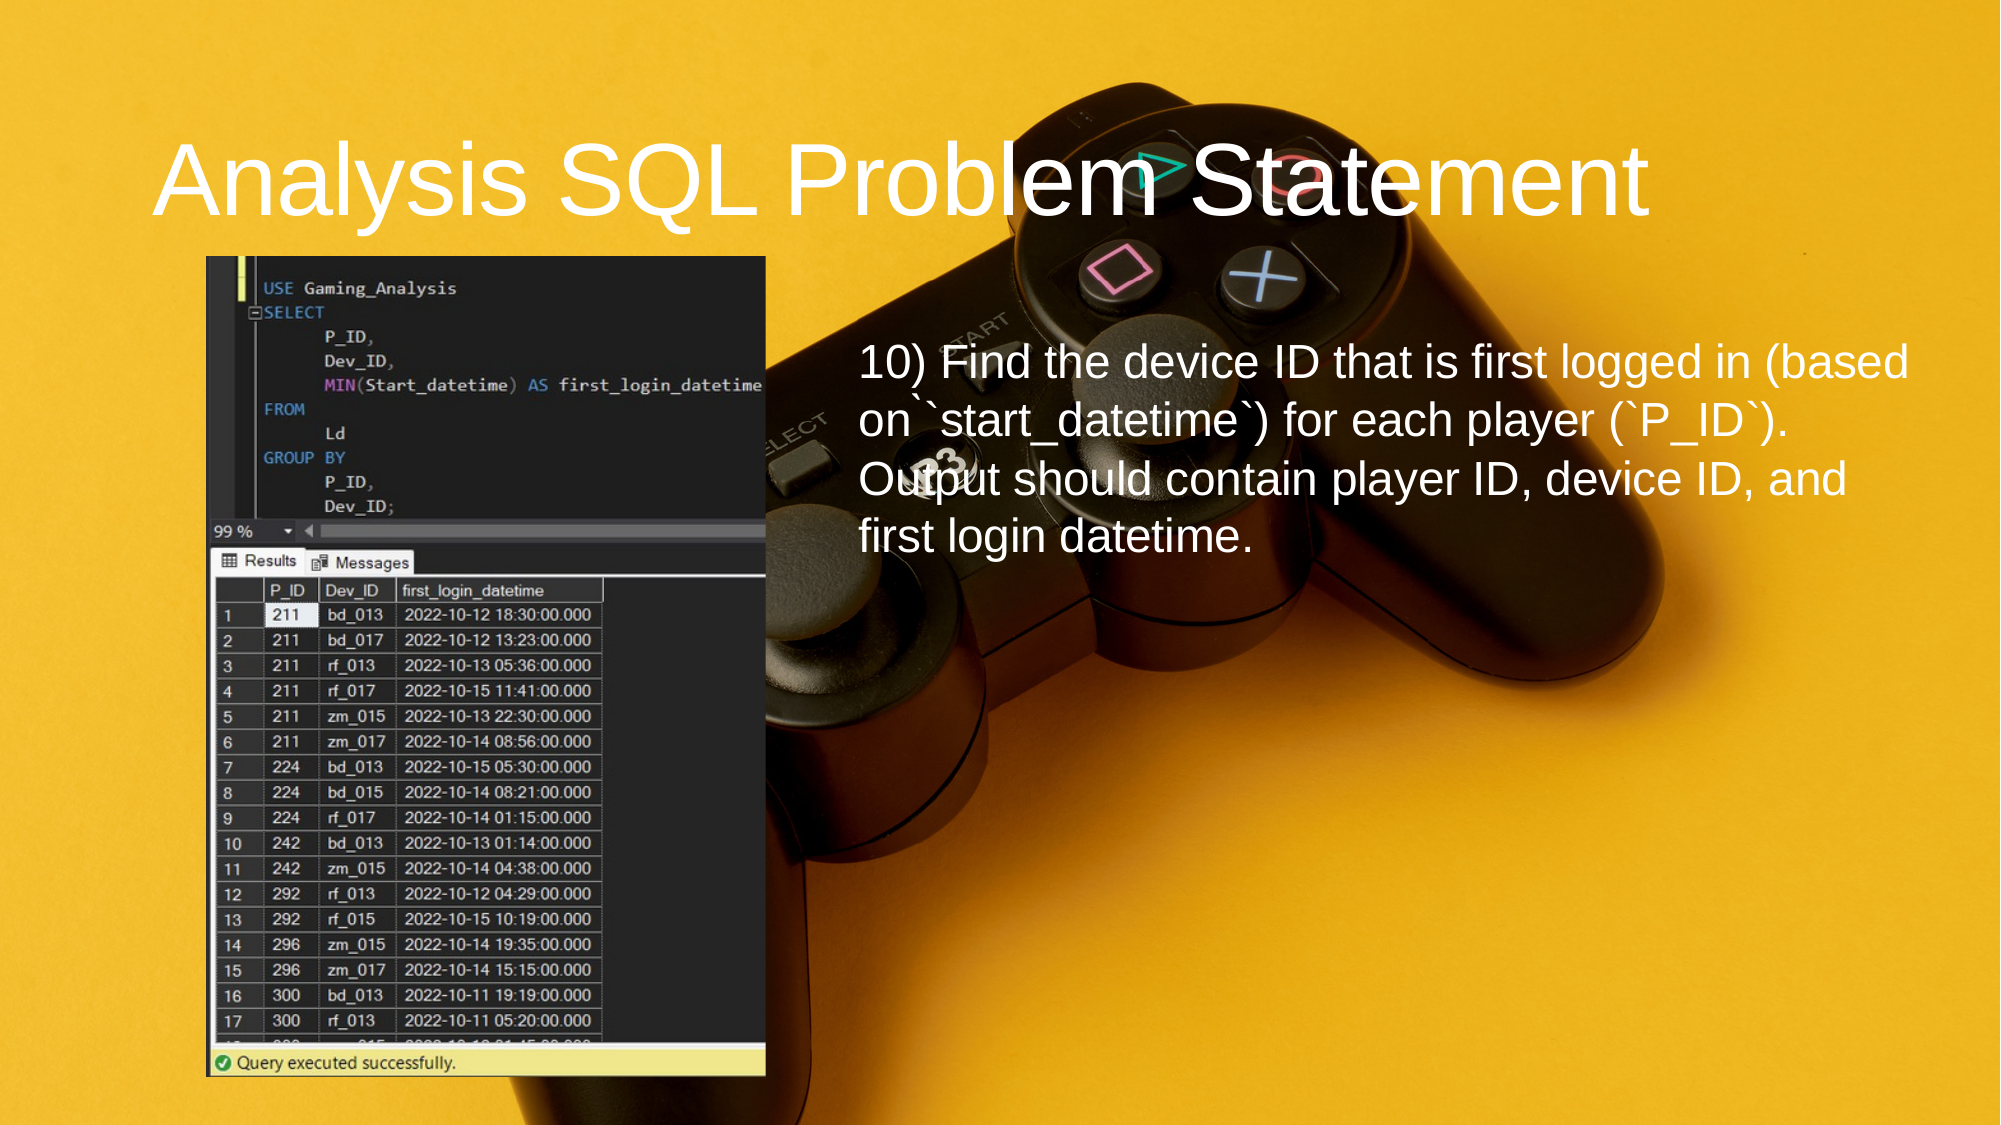

Analysis SQL Problem Statement

10) Find the device ID that is first logged in (based on ̀`start_datetime`) for each player (`P_ID`). Output should contain player ID, device ID, and first login datetime.